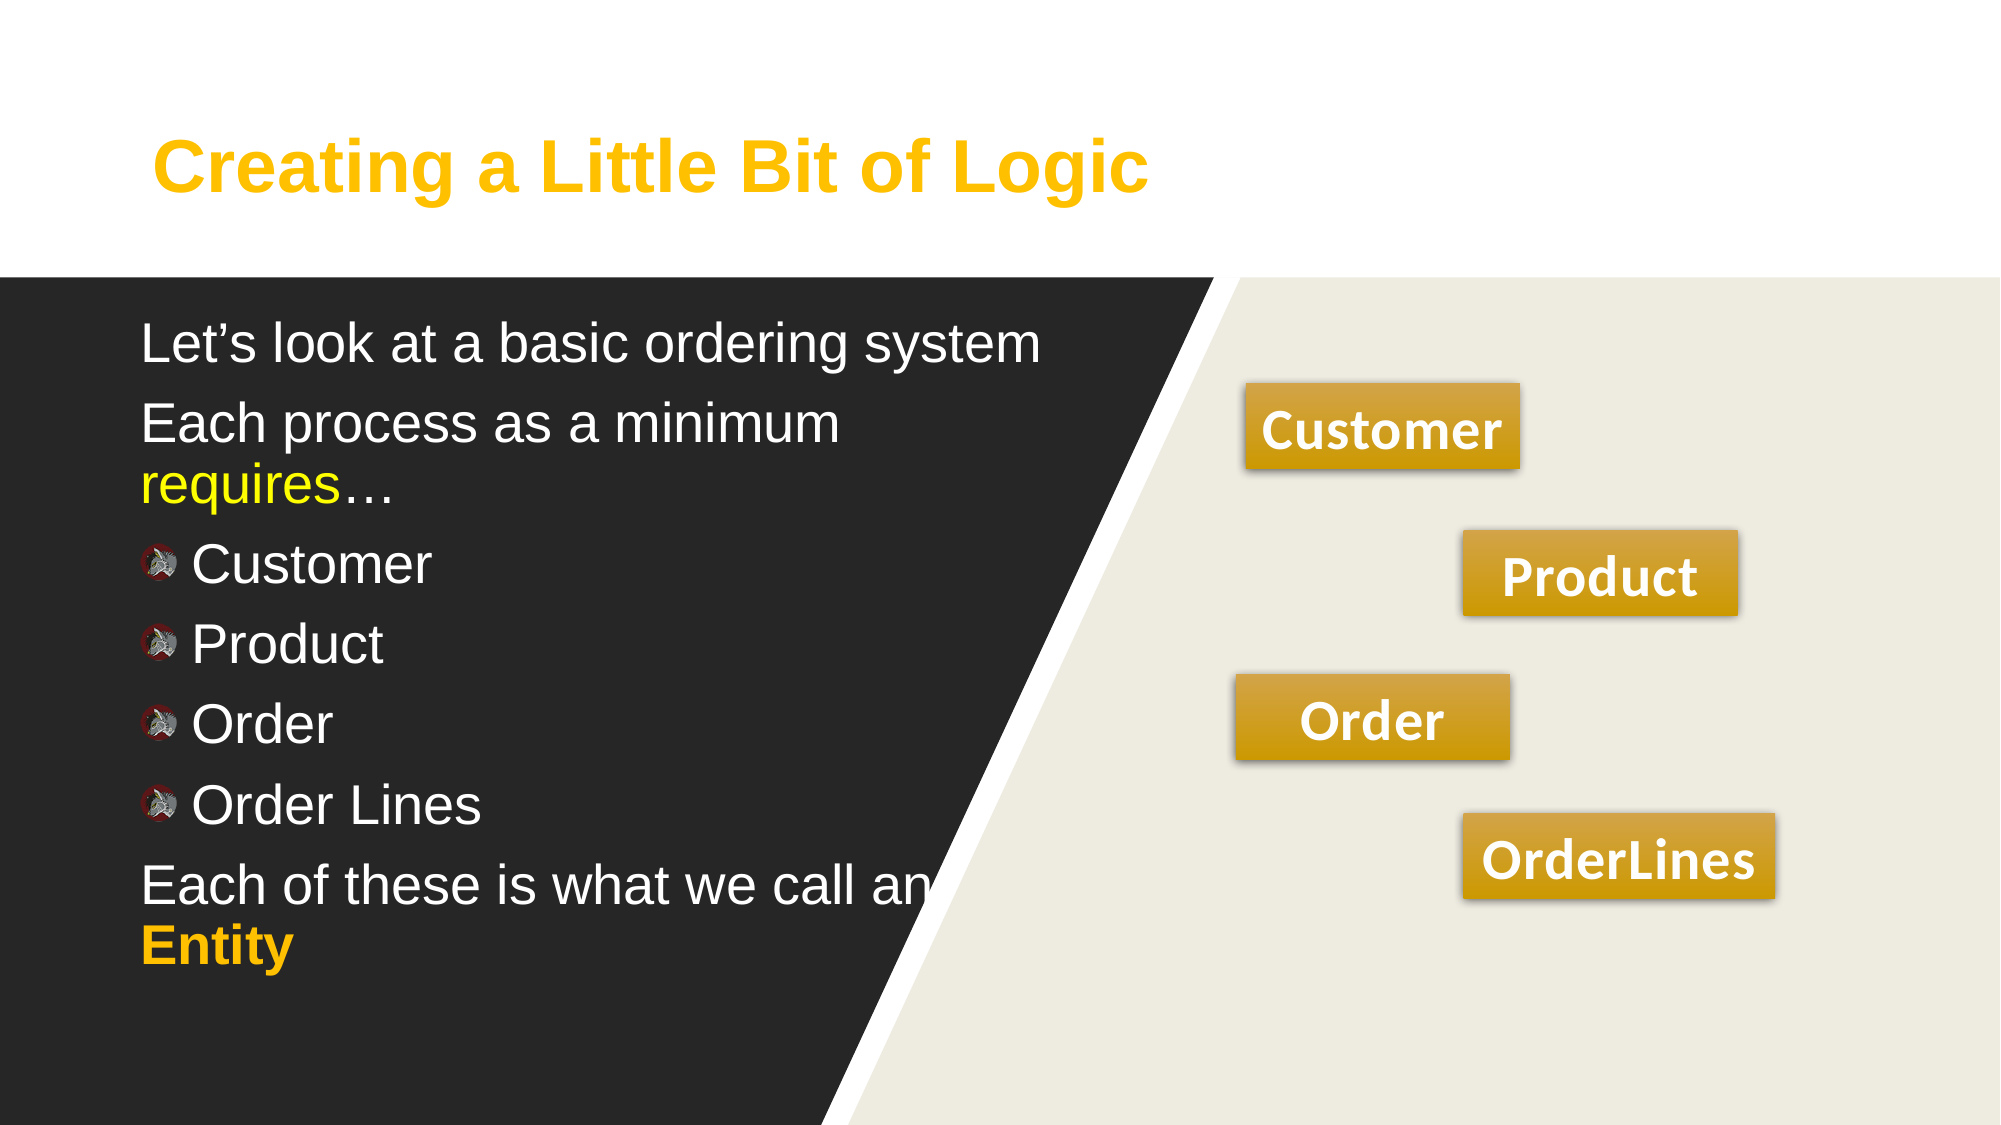

# Creating a Little Bit of Logic

Let’s look at a basic ordering system
Each process as a minimum requires…
 Customer
 Product
 Order
 Order Lines
Each of these is what we call an
Entity

Customer
Product
Order
OrderLines